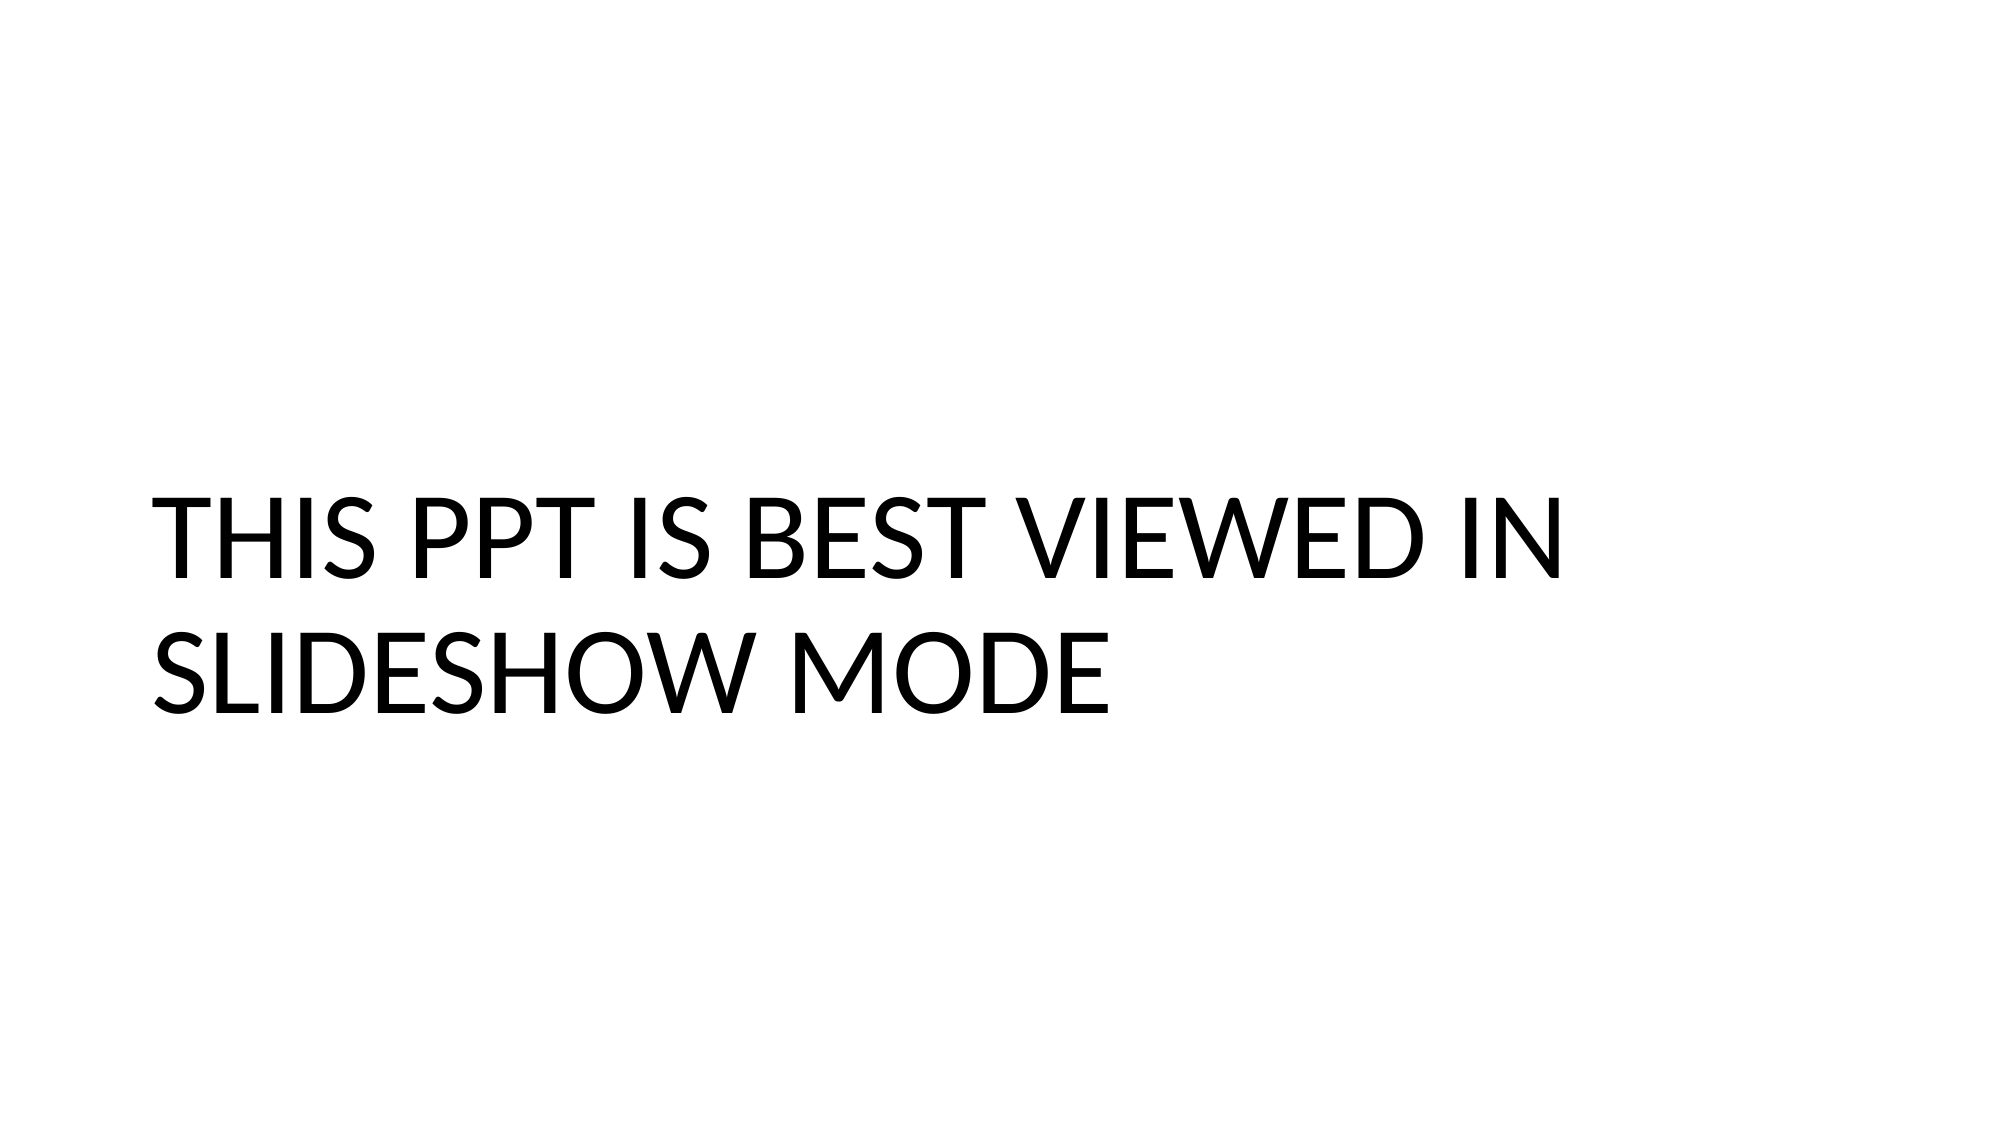

# THIS PPT IS BEST VIEWED IN SLIDESHOW MODE